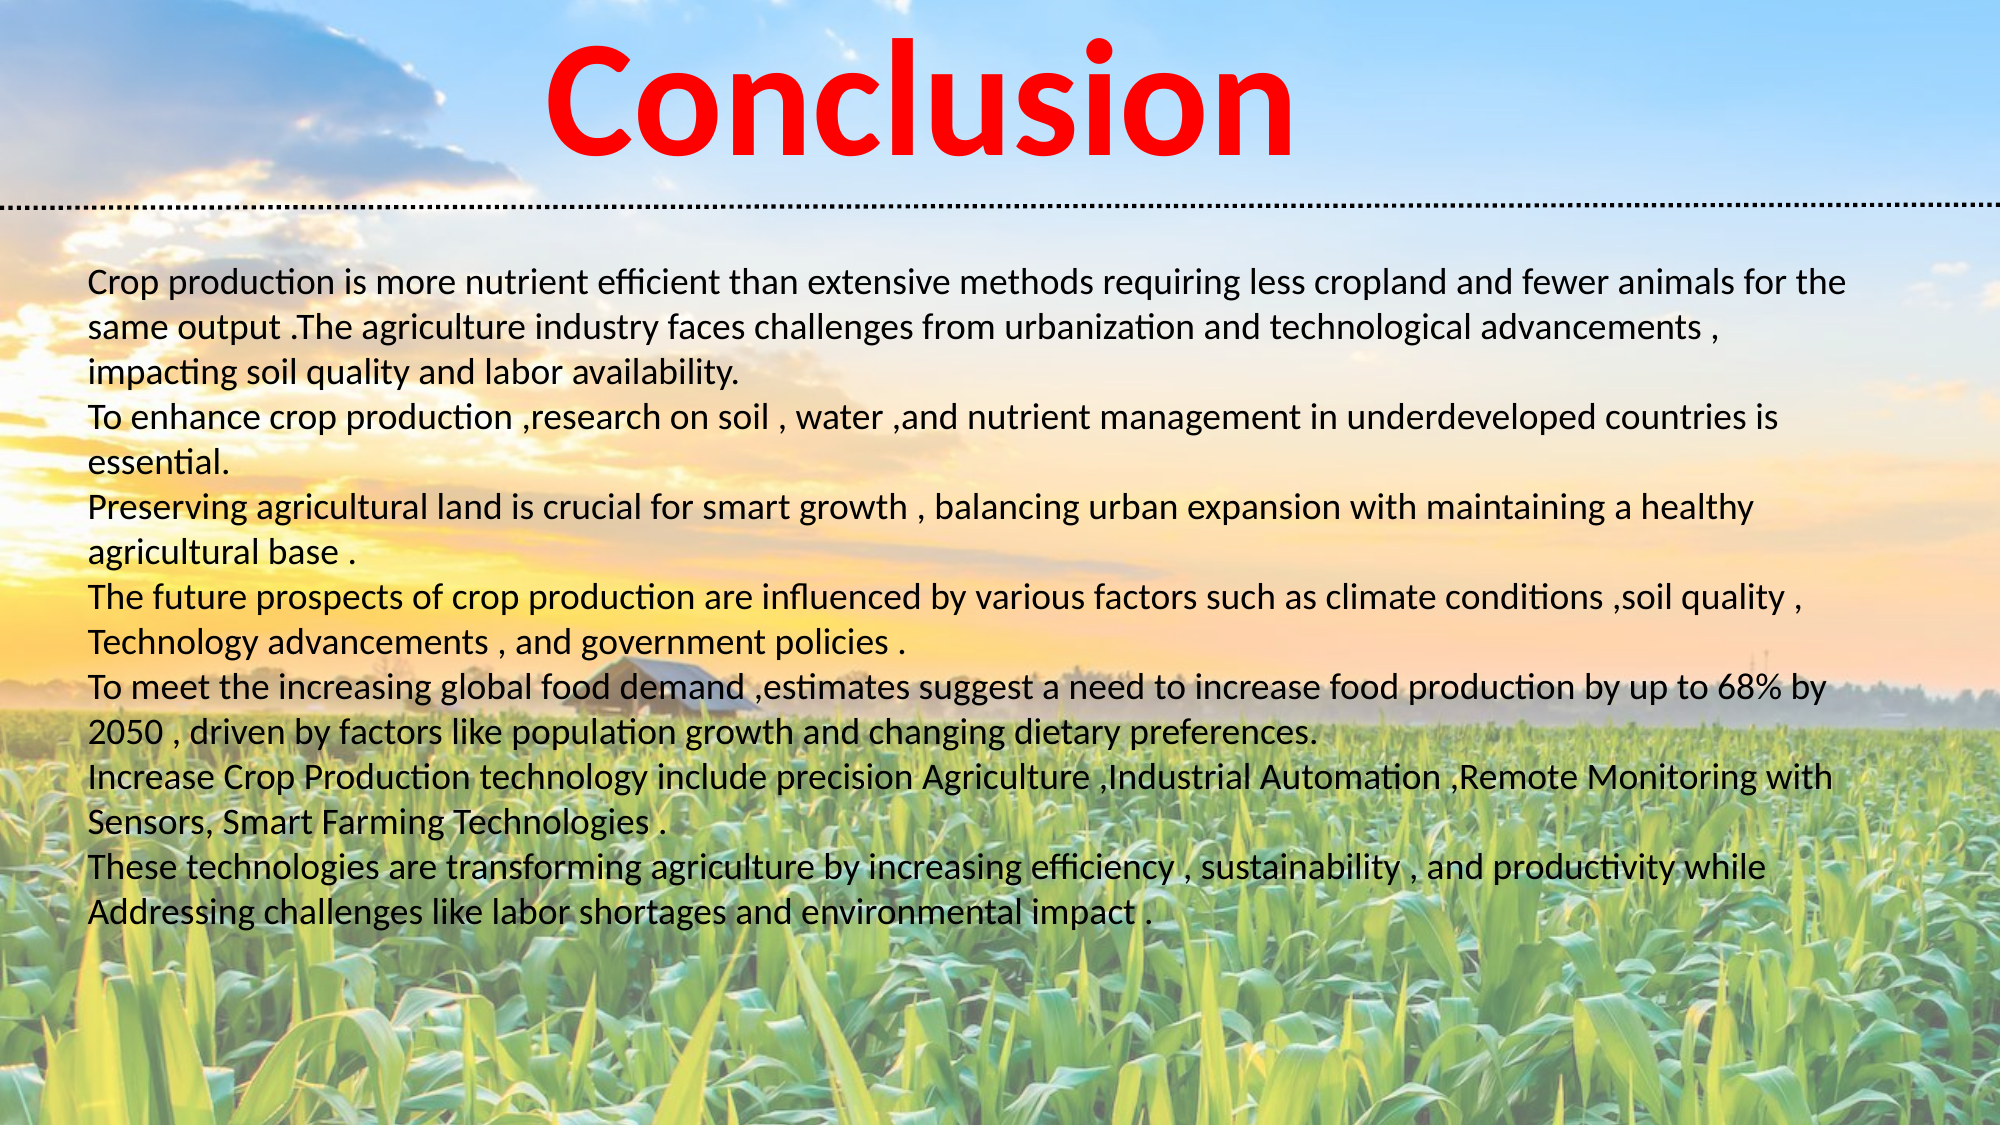

Conclusion

Crop production is more nutrient efficient than extensive methods requiring less cropland and fewer animals for the same output .The agriculture industry faces challenges from urbanization and technological advancements , impacting soil quality and labor availability.
To enhance crop production ,research on soil , water ,and nutrient management in underdeveloped countries is essential.
Preserving agricultural land is crucial for smart growth , balancing urban expansion with maintaining a healthy agricultural base .
The future prospects of crop production are influenced by various factors such as climate conditions ,soil quality ,
Technology advancements , and government policies .
To meet the increasing global food demand ,estimates suggest a need to increase food production by up to 68% by 2050 , driven by factors like population growth and changing dietary preferences.
Increase Crop Production technology include precision Agriculture ,Industrial Automation ,Remote Monitoring with
Sensors, Smart Farming Technologies .
These technologies are transforming agriculture by increasing efficiency , sustainability , and productivity while
Addressing challenges like labor shortages and environmental impact .